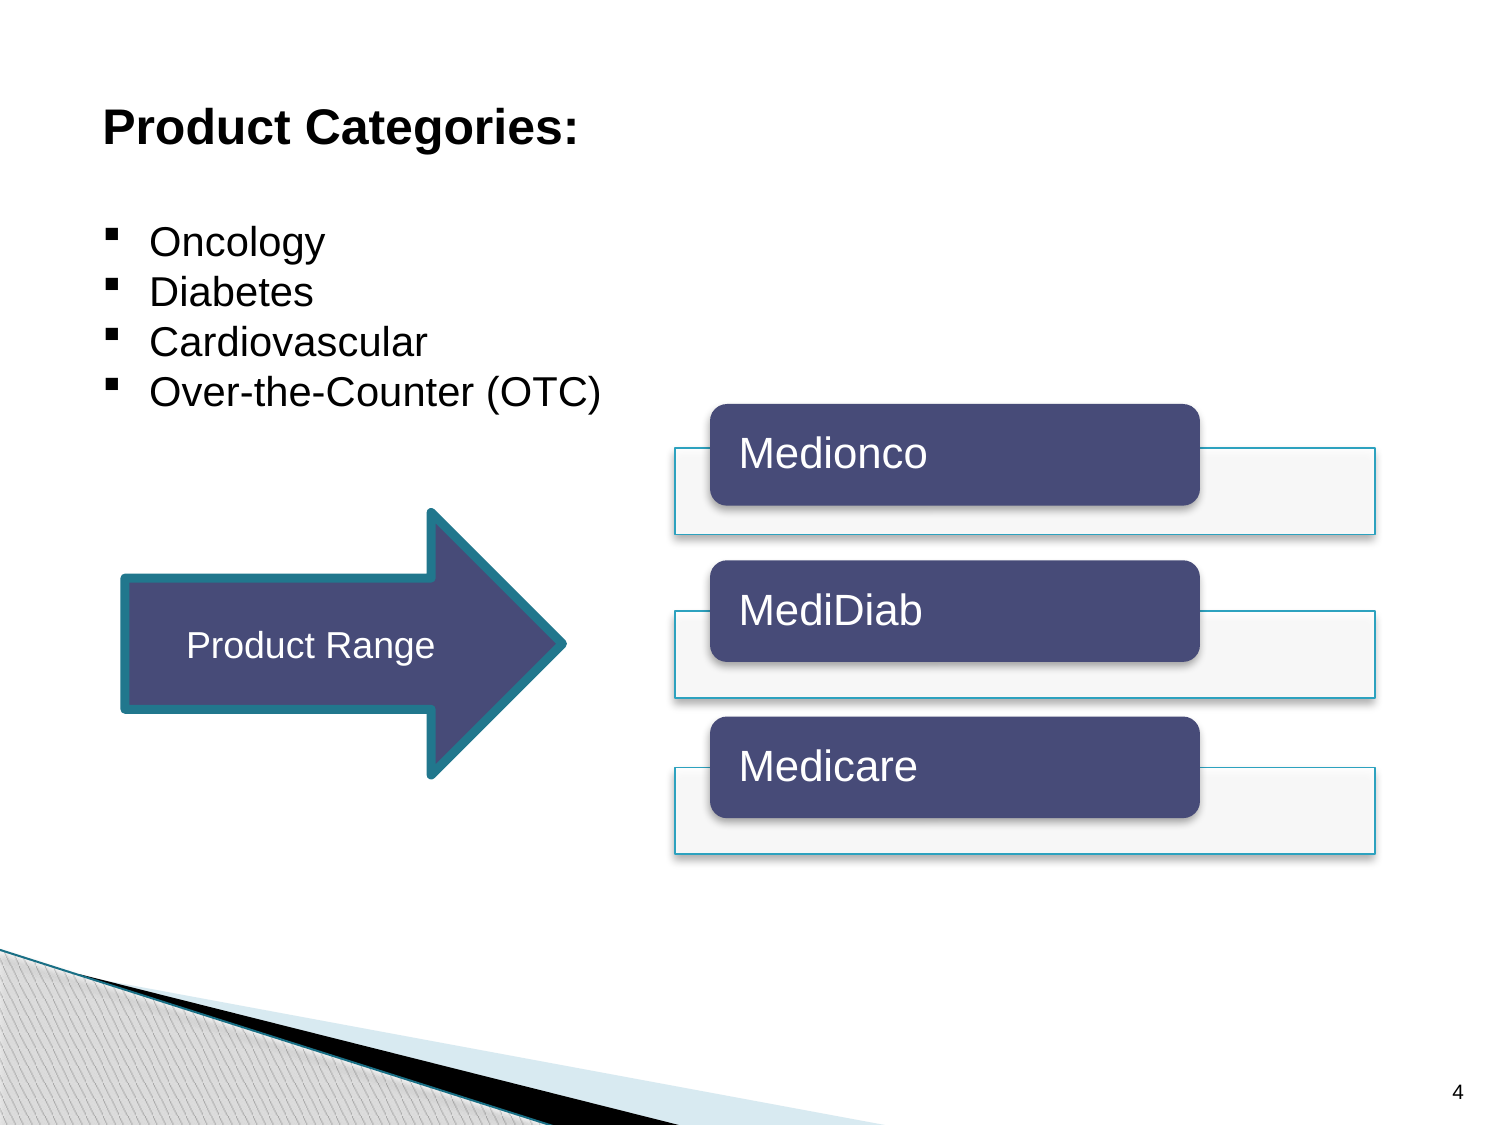

Product Categories:

Oncology
Diabetes
Cardiovascular
Over-the-Counter (OTC)

Medionco
MediDiab
Medicare
Product Range
4